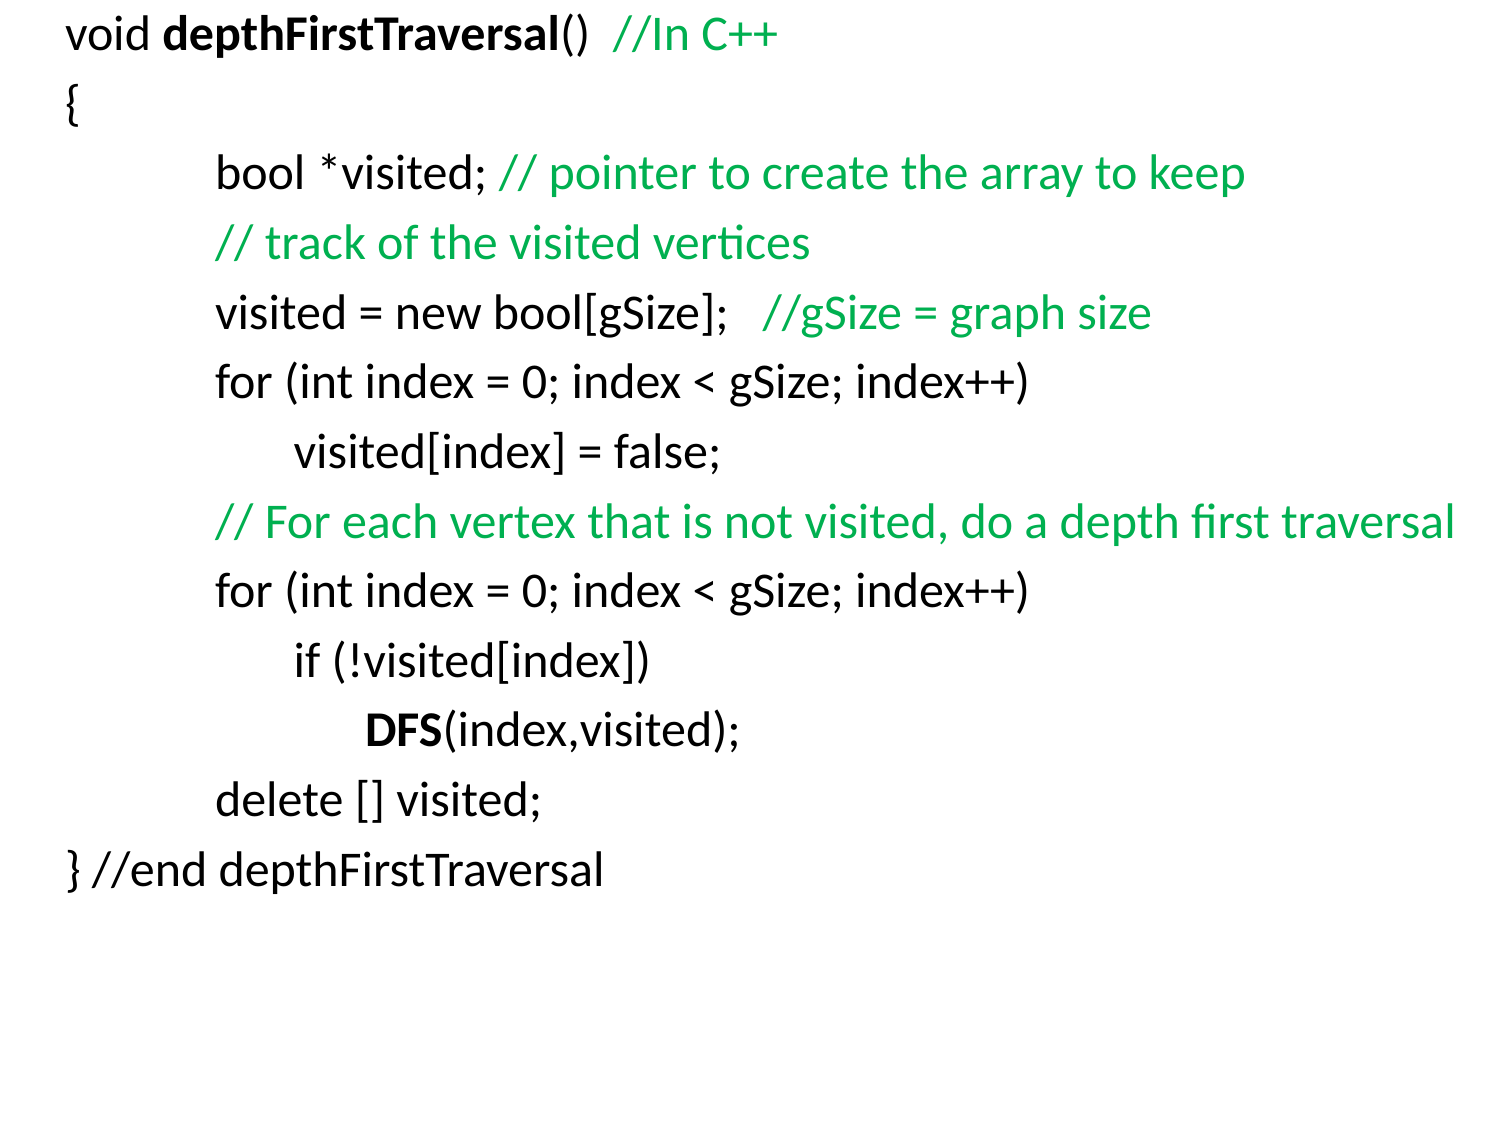

void depthFirstTraversal()  //In C++
{
	bool *visited; // pointer to create the array to keep
	// track of the visited vertices
	visited = new bool[gSize];   //gSize = graph size
	for (int index = 0; index < gSize; index++)
	       visited[index] = false;
	// For each vertex that is not visited, do a depth first traversal
	for (int index = 0; index < gSize; index++)
	       if (!visited[index])
		DFS(index,visited);
	delete [] visited;
} //end depthFirstTraversal